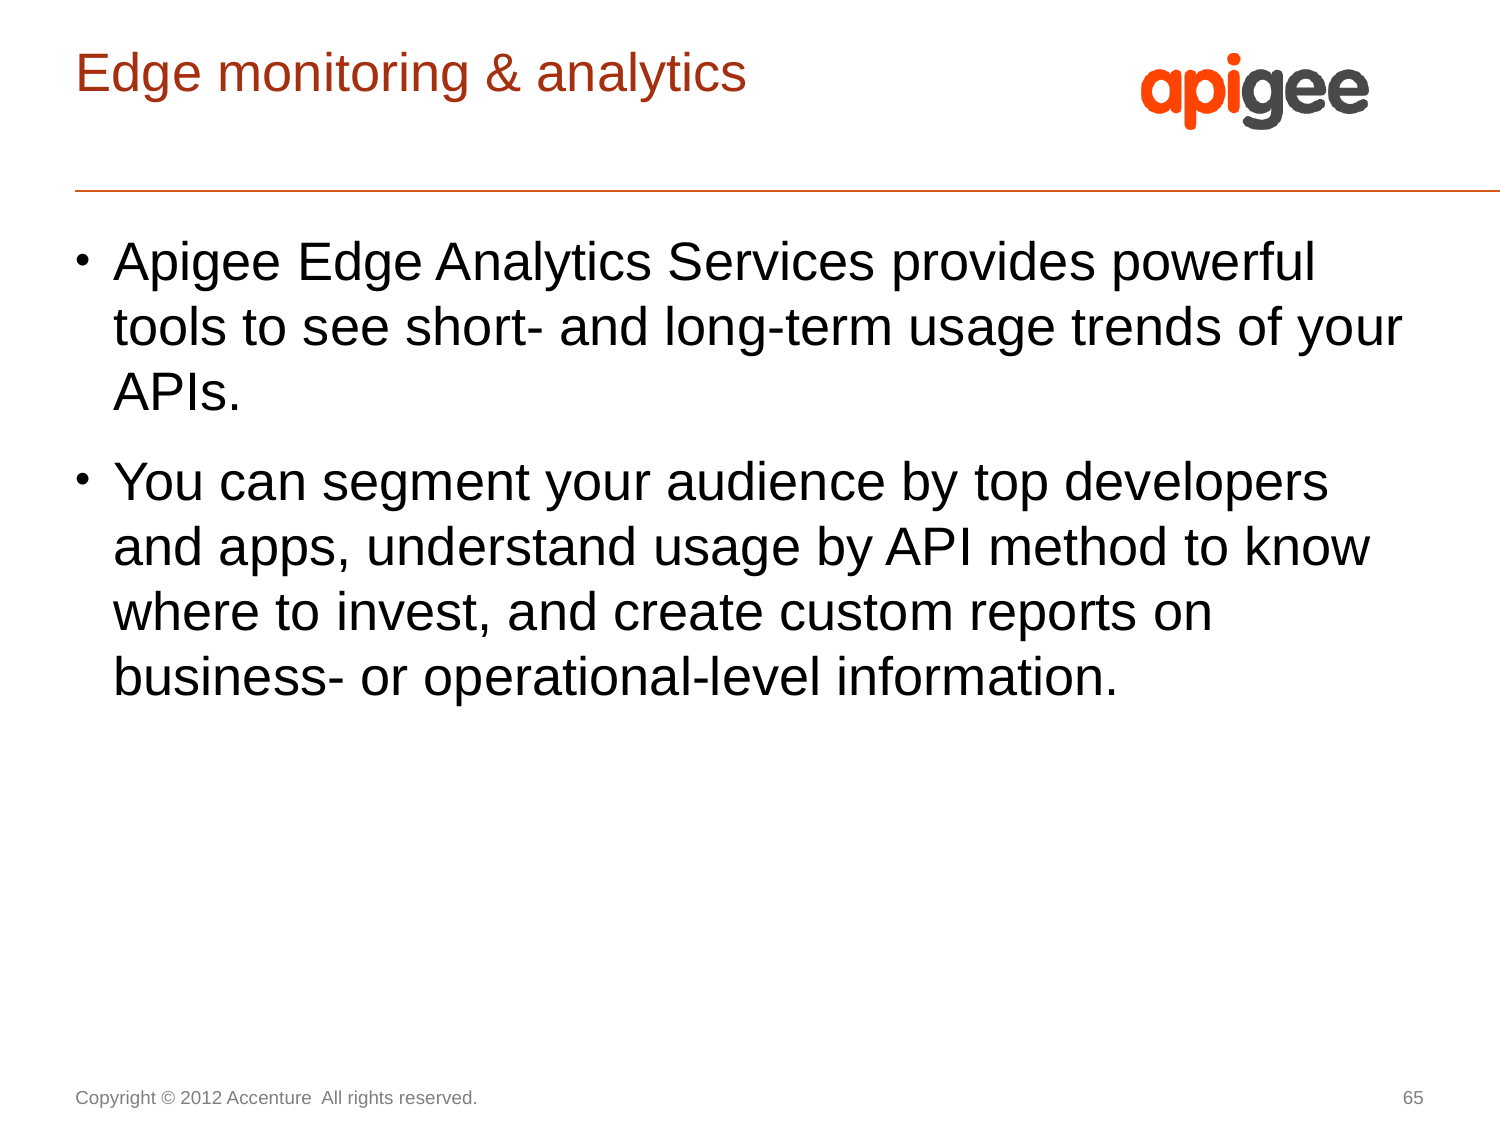

# Edge monitoring & analytics
Apigee Edge Analytics Services provides powerful tools to see short- and long-term usage trends of your APIs.
You can segment your audience by top developers and apps, understand usage by API method to know where to invest, and create custom reports on business- or operational-level information.